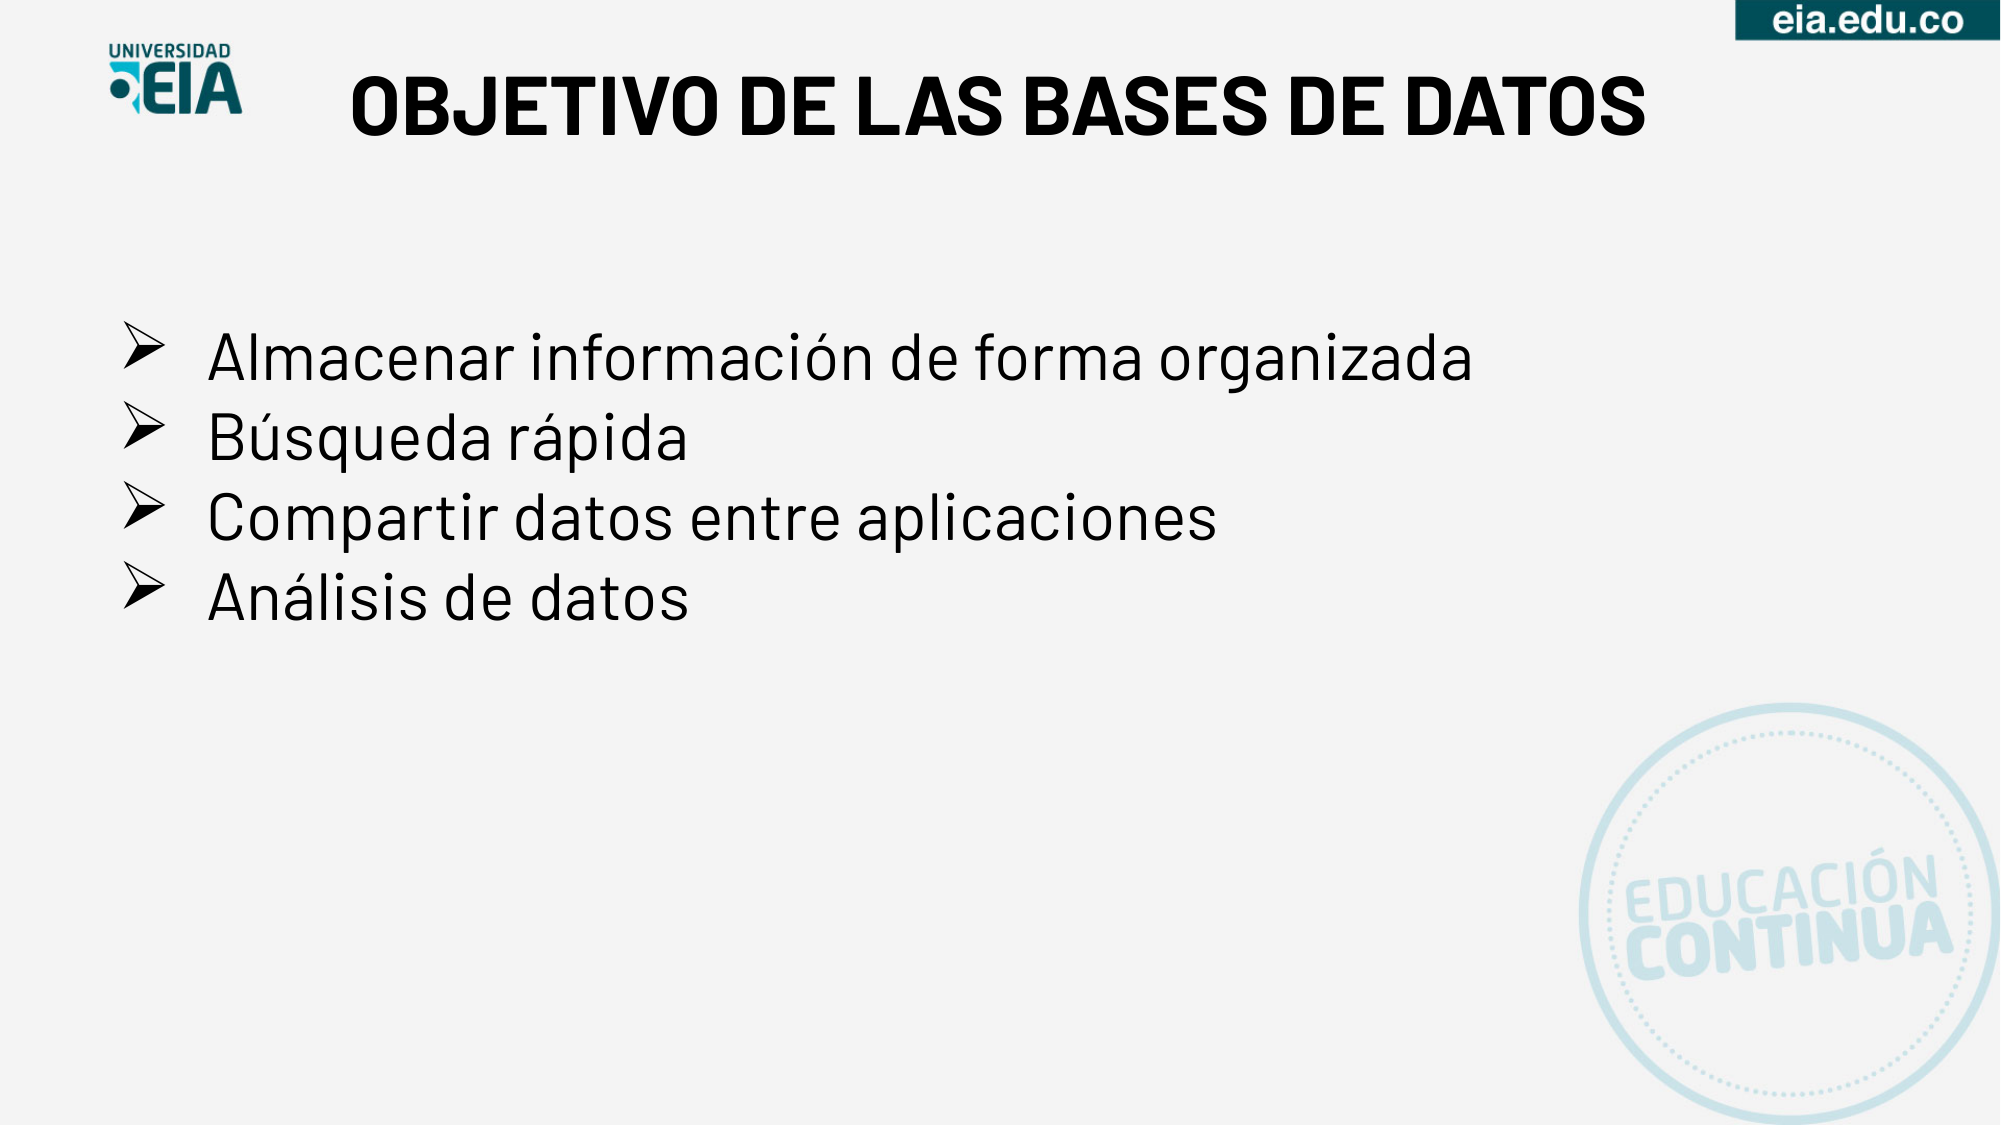

OBJETIVO DE LAS BASES DE DATOS
 Almacenar información de forma organizada
 Búsqueda rápida
 Compartir datos entre aplicaciones
 Análisis de datos